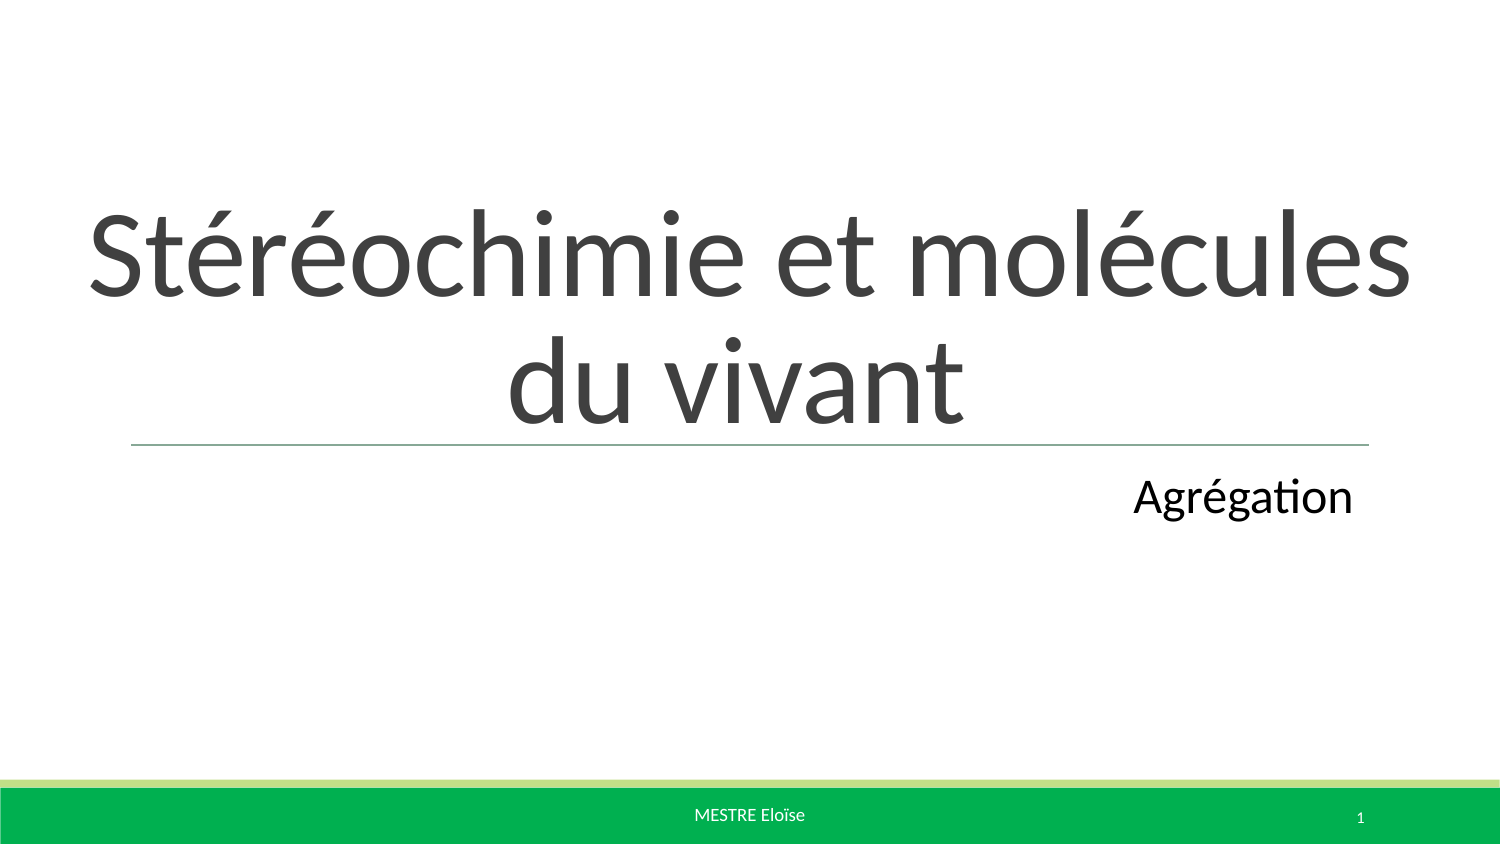

# Stéréochimie et molécules du vivant
Agrégation
1